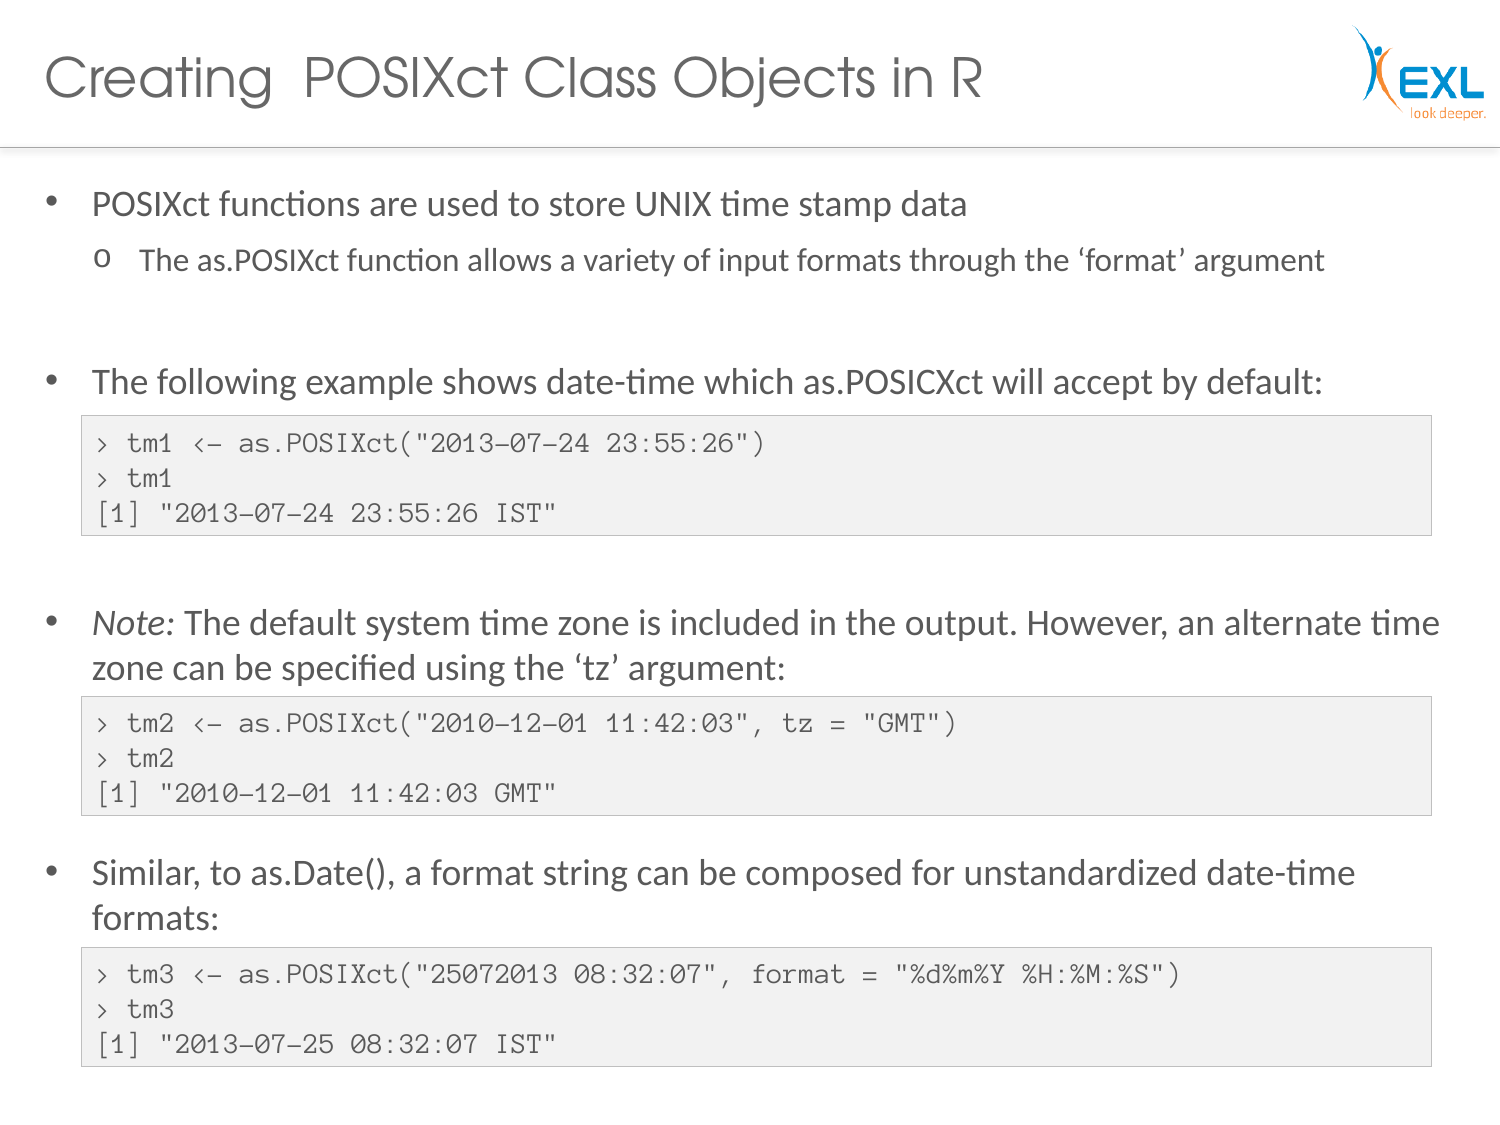

# Creating  POSIXct Class Objects in R
POSIXct functions are used to store UNIX time stamp data
The as.POSIXct function allows a variety of input formats through the ‘format’ argument

The following example shows date-time which as.POSICXct will accept by default:

Note: The default system time zone is included in the output. However, an alternate time zone can be specified using the ‘tz’ argument:

Similar, to as.Date(), a format string can be composed for unstandardized date-time formats:
> tm1 <- as.POSIXct("2013-07-24 23:55:26")
> tm1
[1] "2013-07-24 23:55:26 IST"
> tm2 <- as.POSIXct("2010-12-01 11:42:03", tz = "GMT")
> tm2
[1] "2010-12-01 11:42:03 GMT"
> tm3 <- as.POSIXct("25072013 08:32:07", format = "%d%m%Y %H:%M:%S")
> tm3
[1] "2013-07-25 08:32:07 IST"